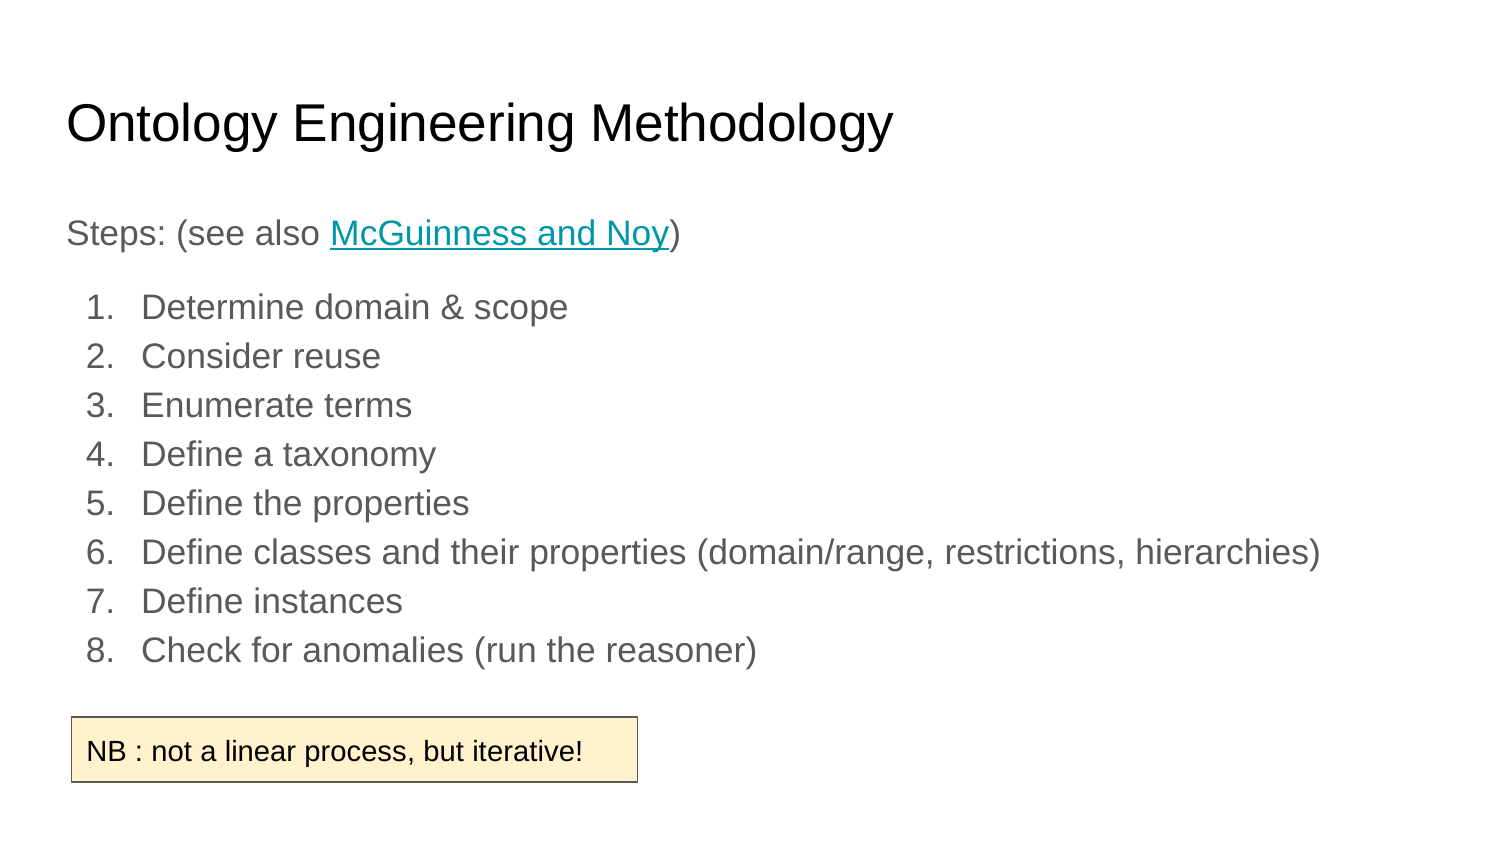

# Ontology Engineering Methodology
Steps: (see also McGuinness and Noy)
Determine domain & scope
Consider reuse
Enumerate terms
Define a taxonomy
Define the properties
Define classes and their properties (domain/range, restrictions, hierarchies)
Define instances
Check for anomalies (run the reasoner)

NB : not a linear process, but iterative!